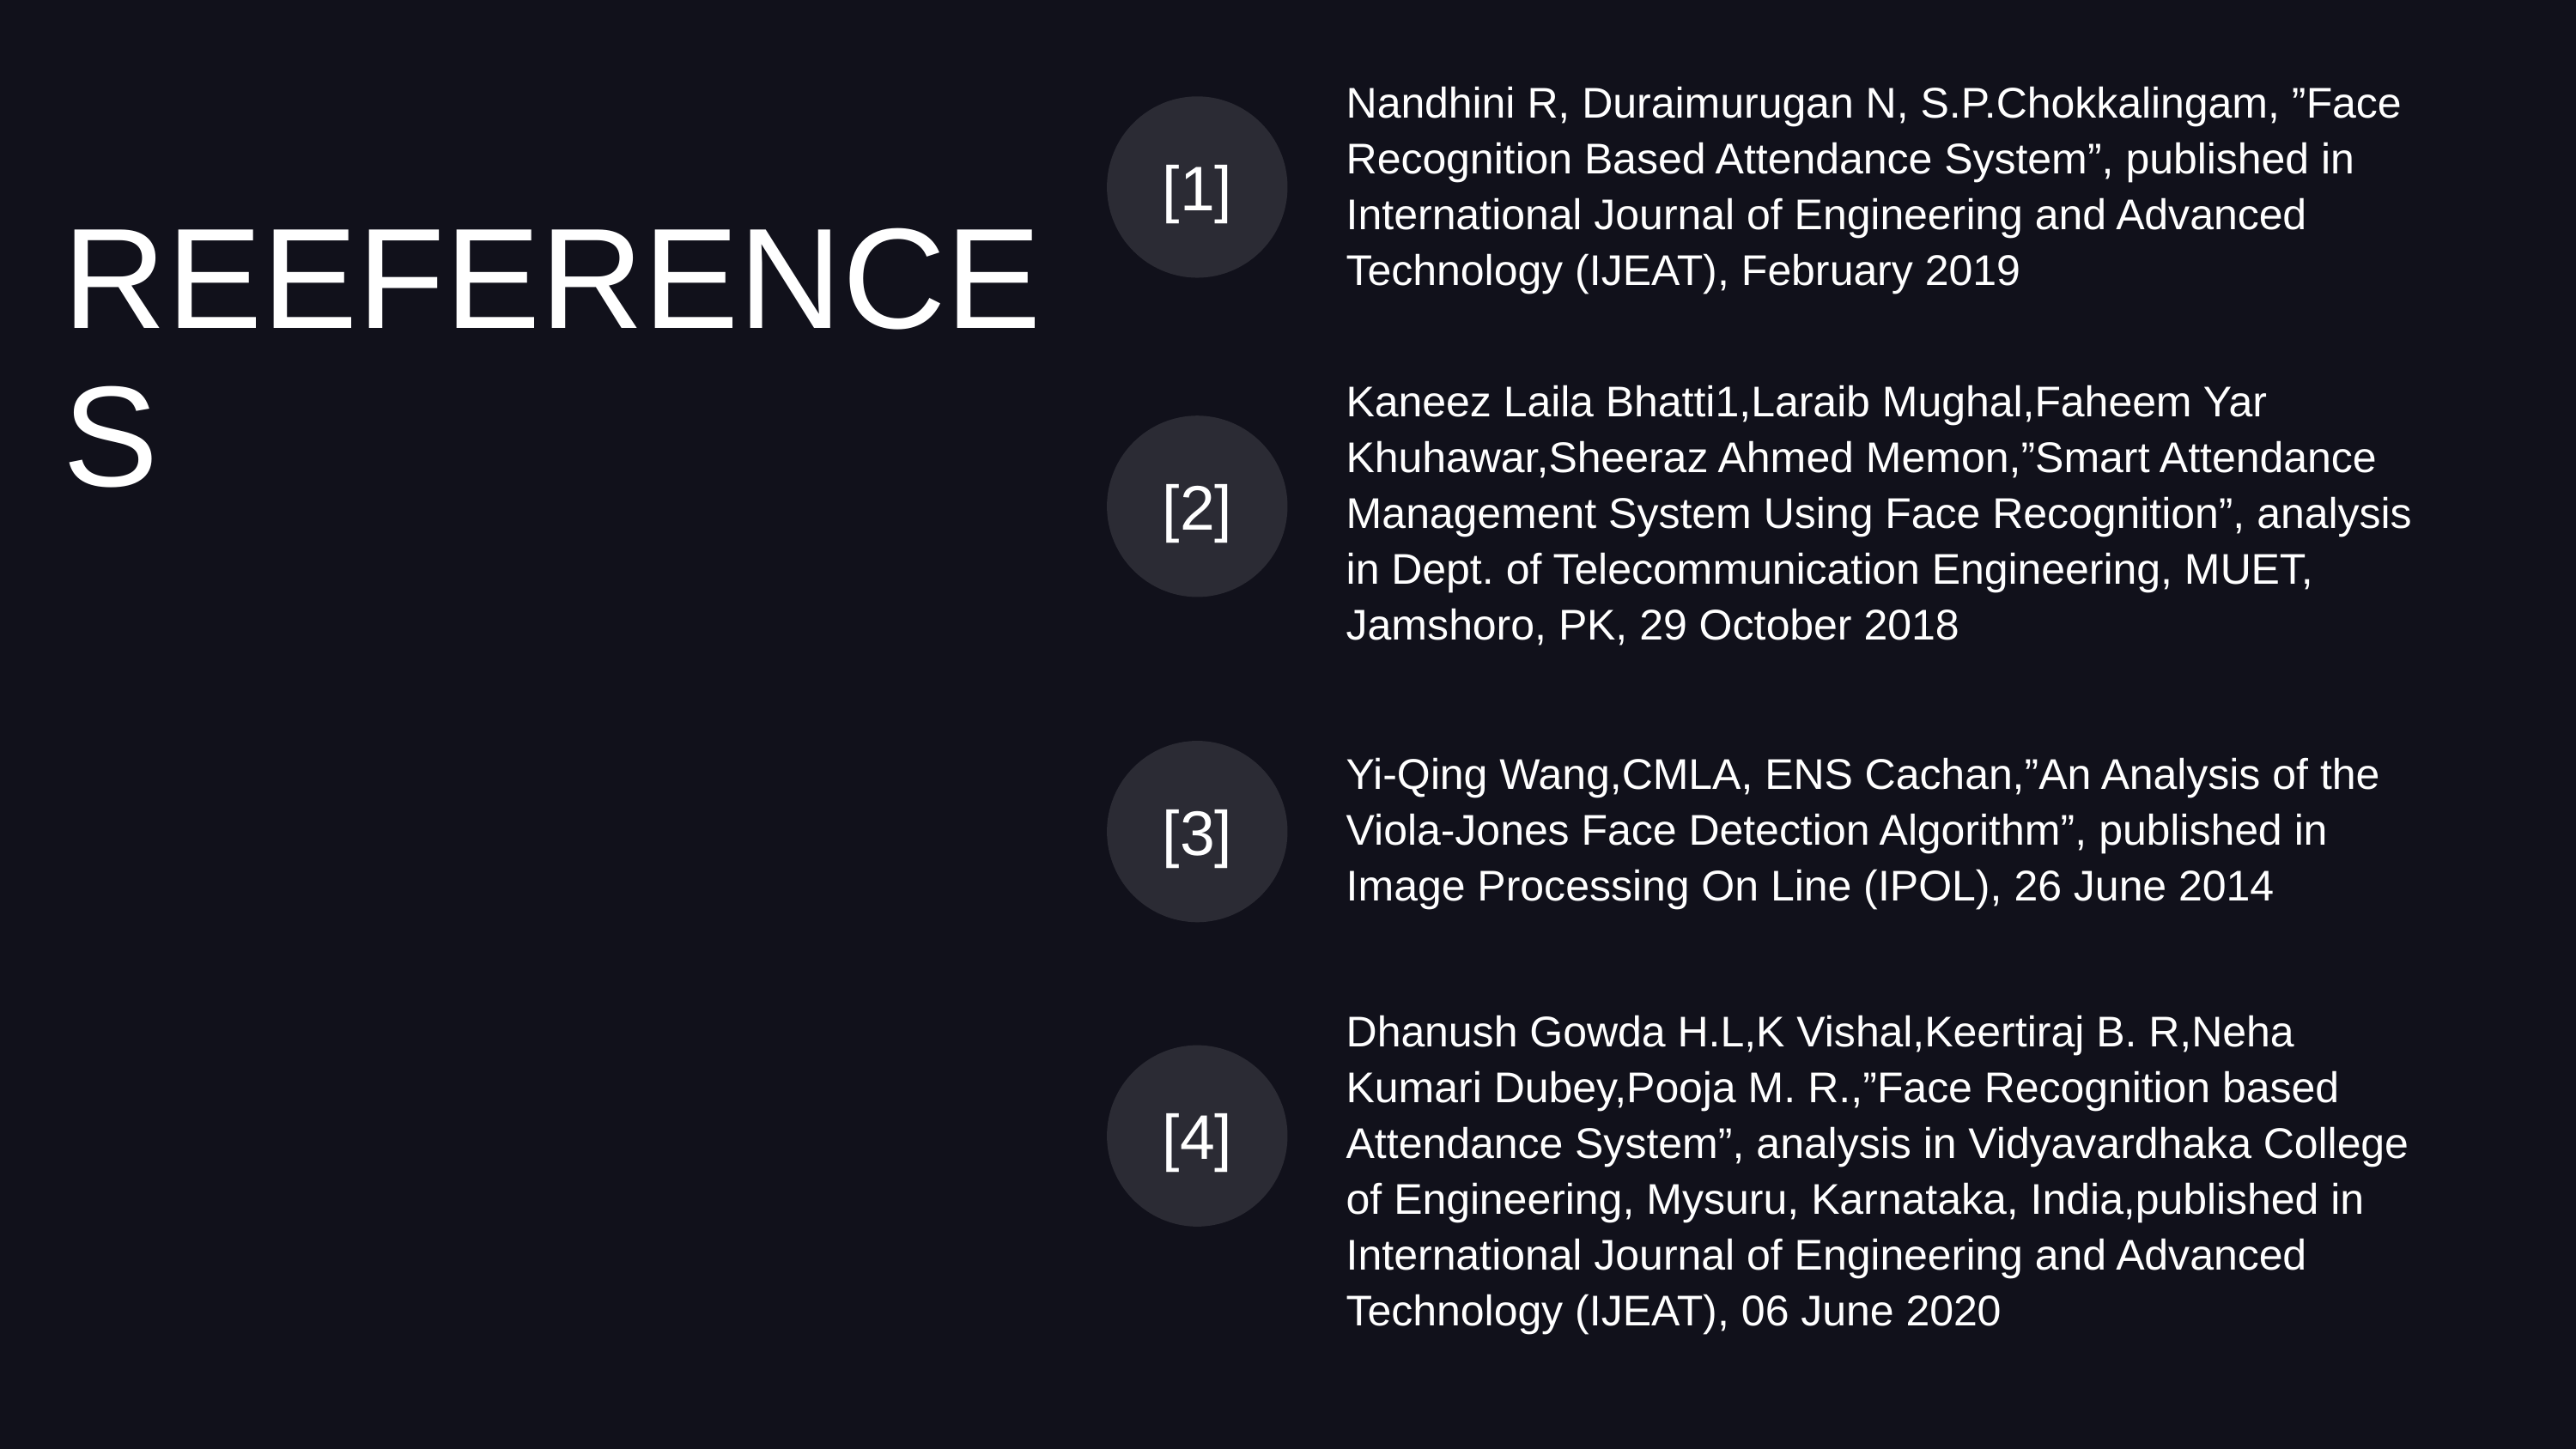

Nandhini R, Duraimurugan N, S.P.Chokkalingam, ”Face Recognition Based Attendance System”, published in International Journal of Engineering and Advanced Technology (IJEAT), February 2019

[1]
REEFERENCES
Kaneez Laila Bhatti1,Laraib Mughal,Faheem Yar Khuhawar,Sheeraz Ahmed Memon,”Smart Attendance Management System Using Face Recognition”, analysis in Dept. of Telecommunication Engineering, MUET, Jamshoro, PK, 29 October 2018

[2]

[3]
Yi-Qing Wang,CMLA, ENS Cachan,”An Analysis of the Viola-Jones Face Detection Algorithm”, published in Image Processing On Line (IPOL), 26 June 2014
Dhanush Gowda H.L,K Vishal,Keertiraj B. R,Neha Kumari Dubey,Pooja M. R.,”Face Recognition based Attendance System”, analysis in Vidyavardhaka College of Engineering, Mysuru, Karnataka, India,published in International Journal of Engineering and Advanced Technology (IJEAT), 06 June 2020

[4]